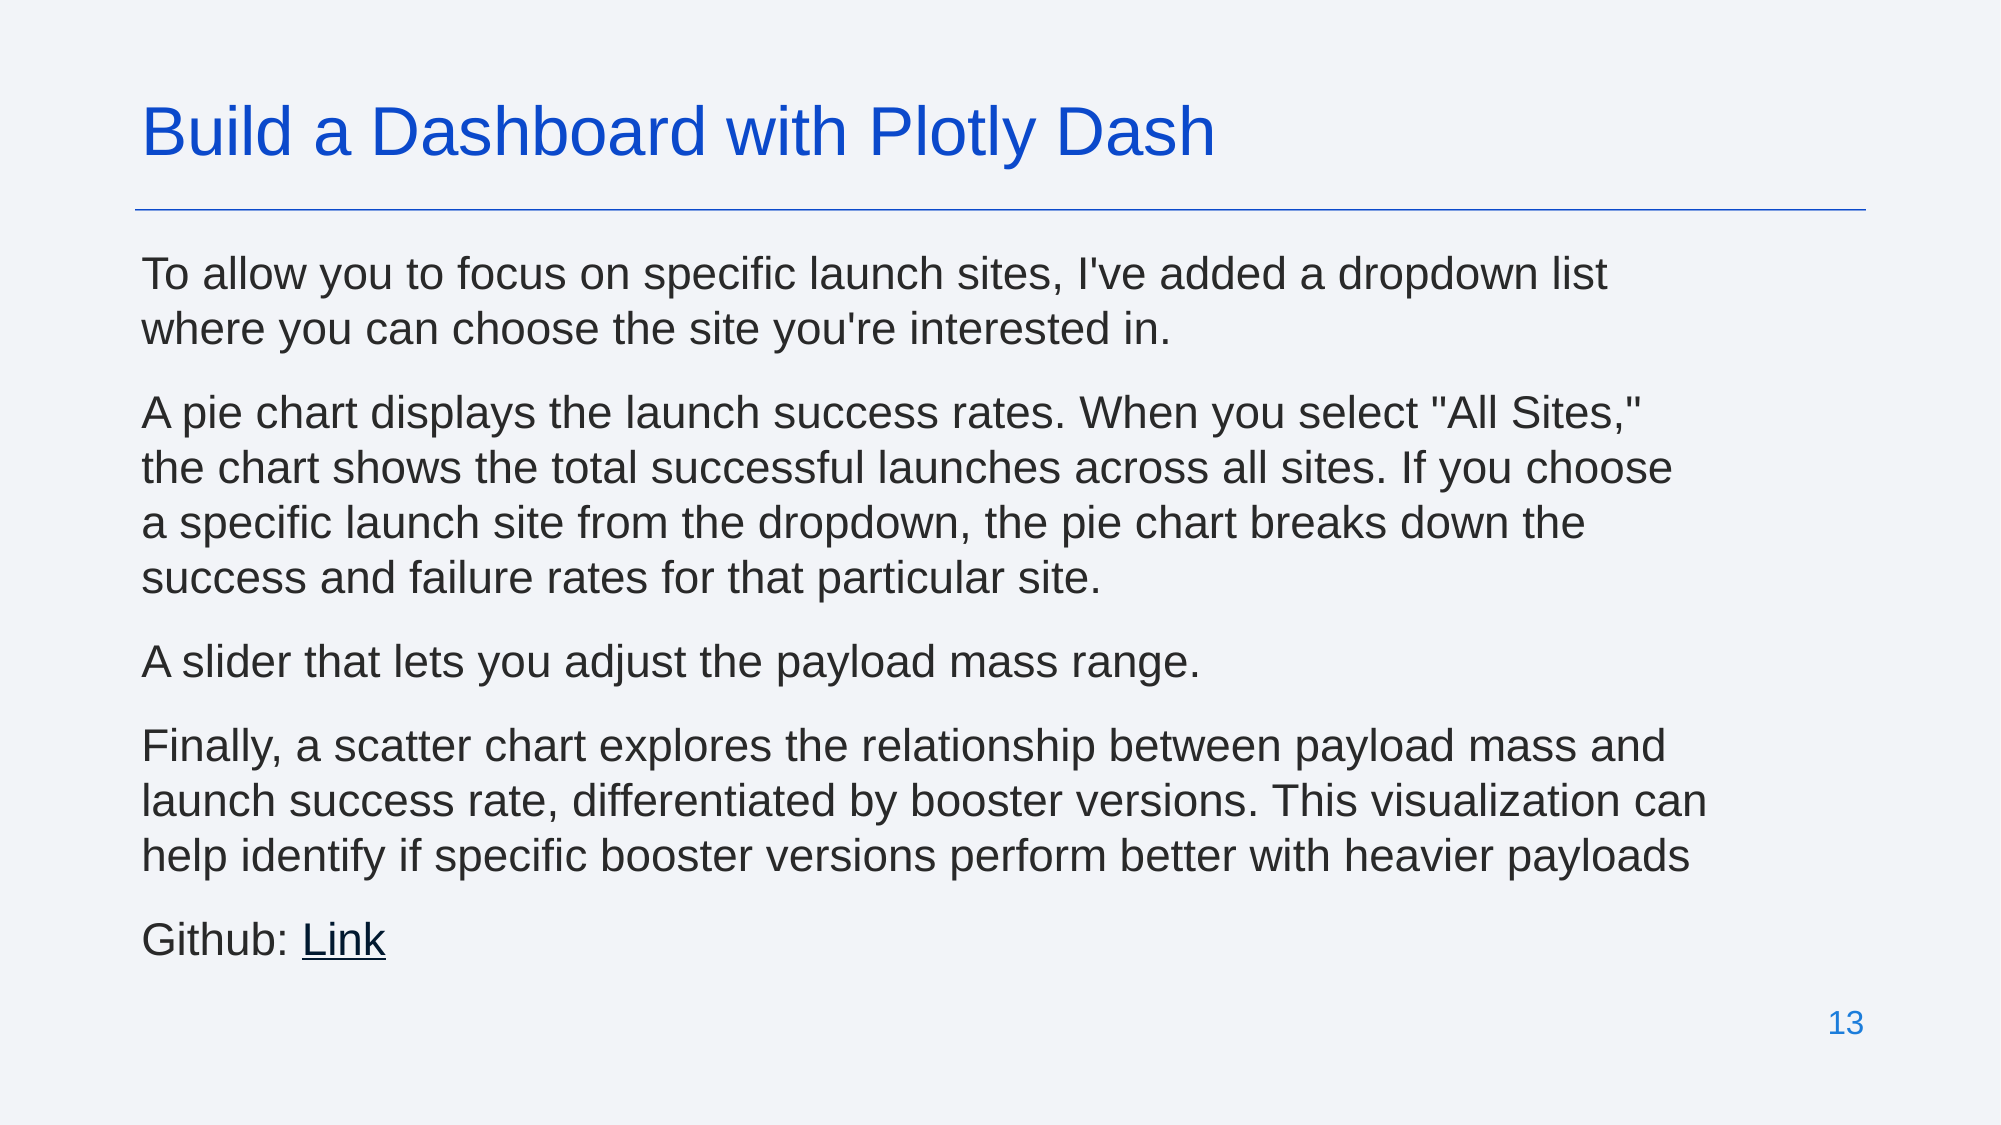

Build a Dashboard with Plotly Dash
To allow you to focus on specific launch sites, I've added a dropdown list where you can choose the site you're interested in.
A pie chart displays the launch success rates. When you select "All Sites," the chart shows the total successful launches across all sites. If you choose a specific launch site from the dropdown, the pie chart breaks down the success and failure rates for that particular site.
A slider that lets you adjust the payload mass range.
Finally, a scatter chart explores the relationship between payload mass and launch success rate, differentiated by booster versions. This visualization can help identify if specific booster versions perform better with heavier payloads
Github: Link
13